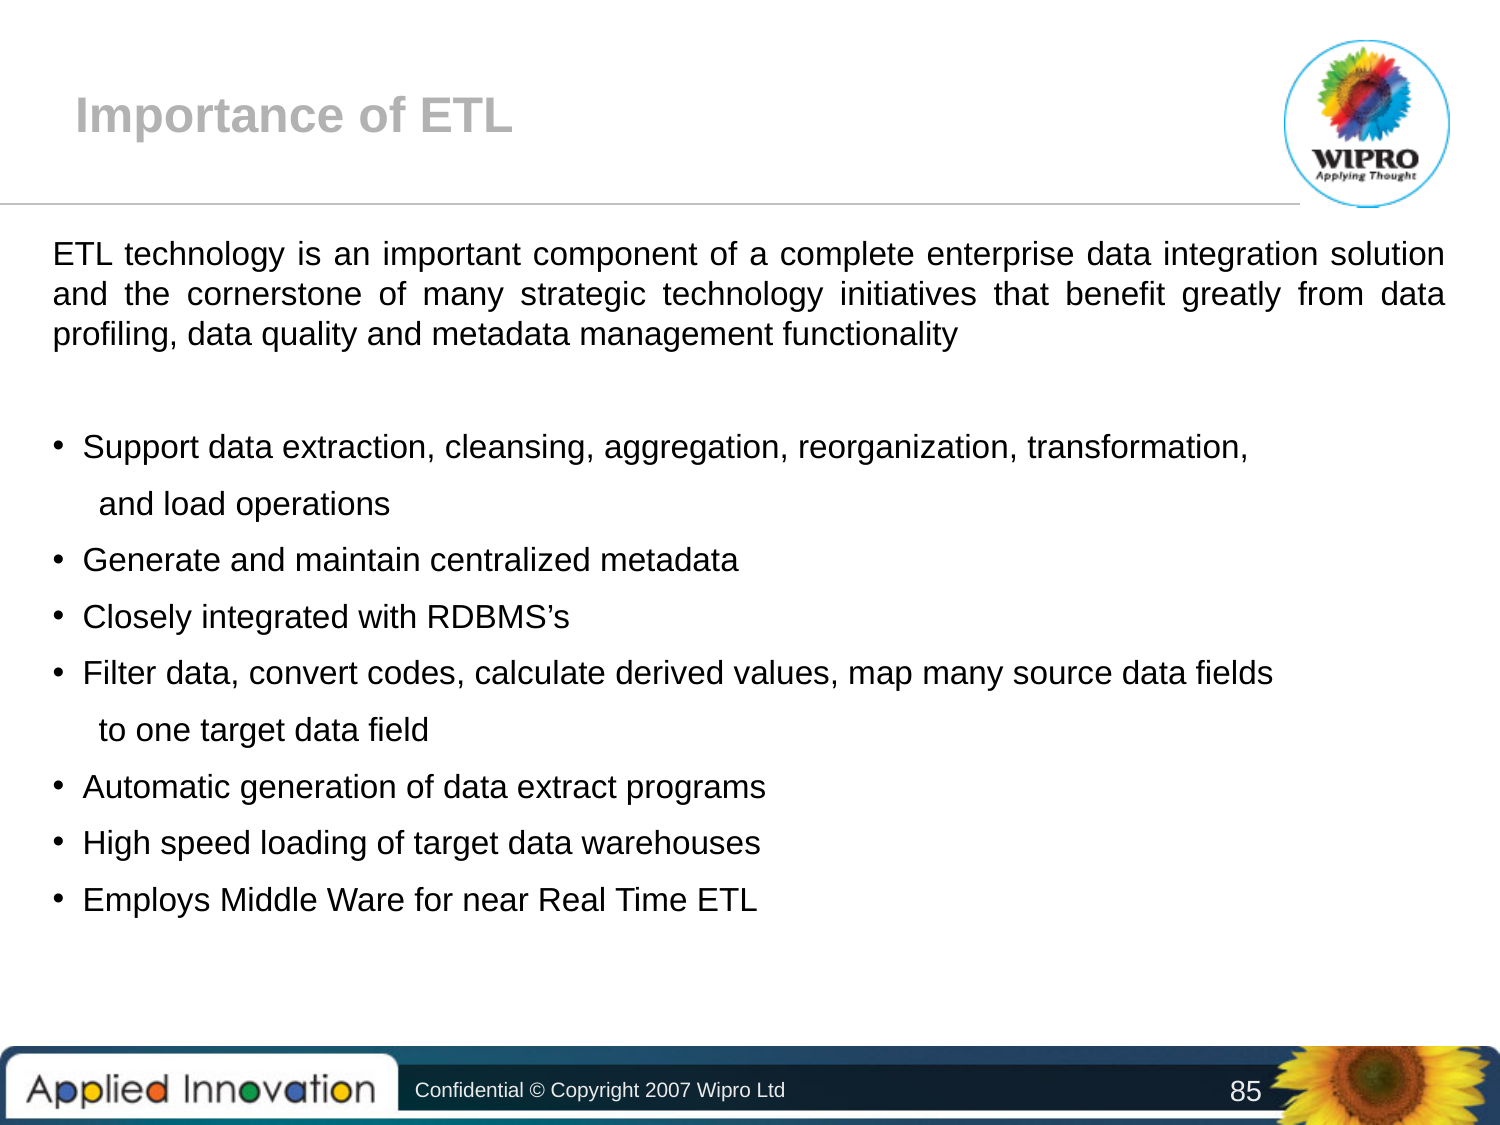

Importance of ETL

ETL technology is an important component of a complete enterprise data integration solution and the cornerstone of many strategic technology initiatives that benefit greatly from data profiling, data quality and metadata management functionality

  Support data extraction, cleansing, aggregation, reorganization, transformation,
     and load operations
  Generate and maintain centralized metadata
  Closely integrated with RDBMS’s
  Filter data, convert codes, calculate derived values, map many source data fields
     to one target data field
  Automatic generation of data extract programs
  High speed loading of target data warehouses
  Employs Middle Ware for near Real Time ETL

Confidential © Copyright 2007 Wipro Ltd